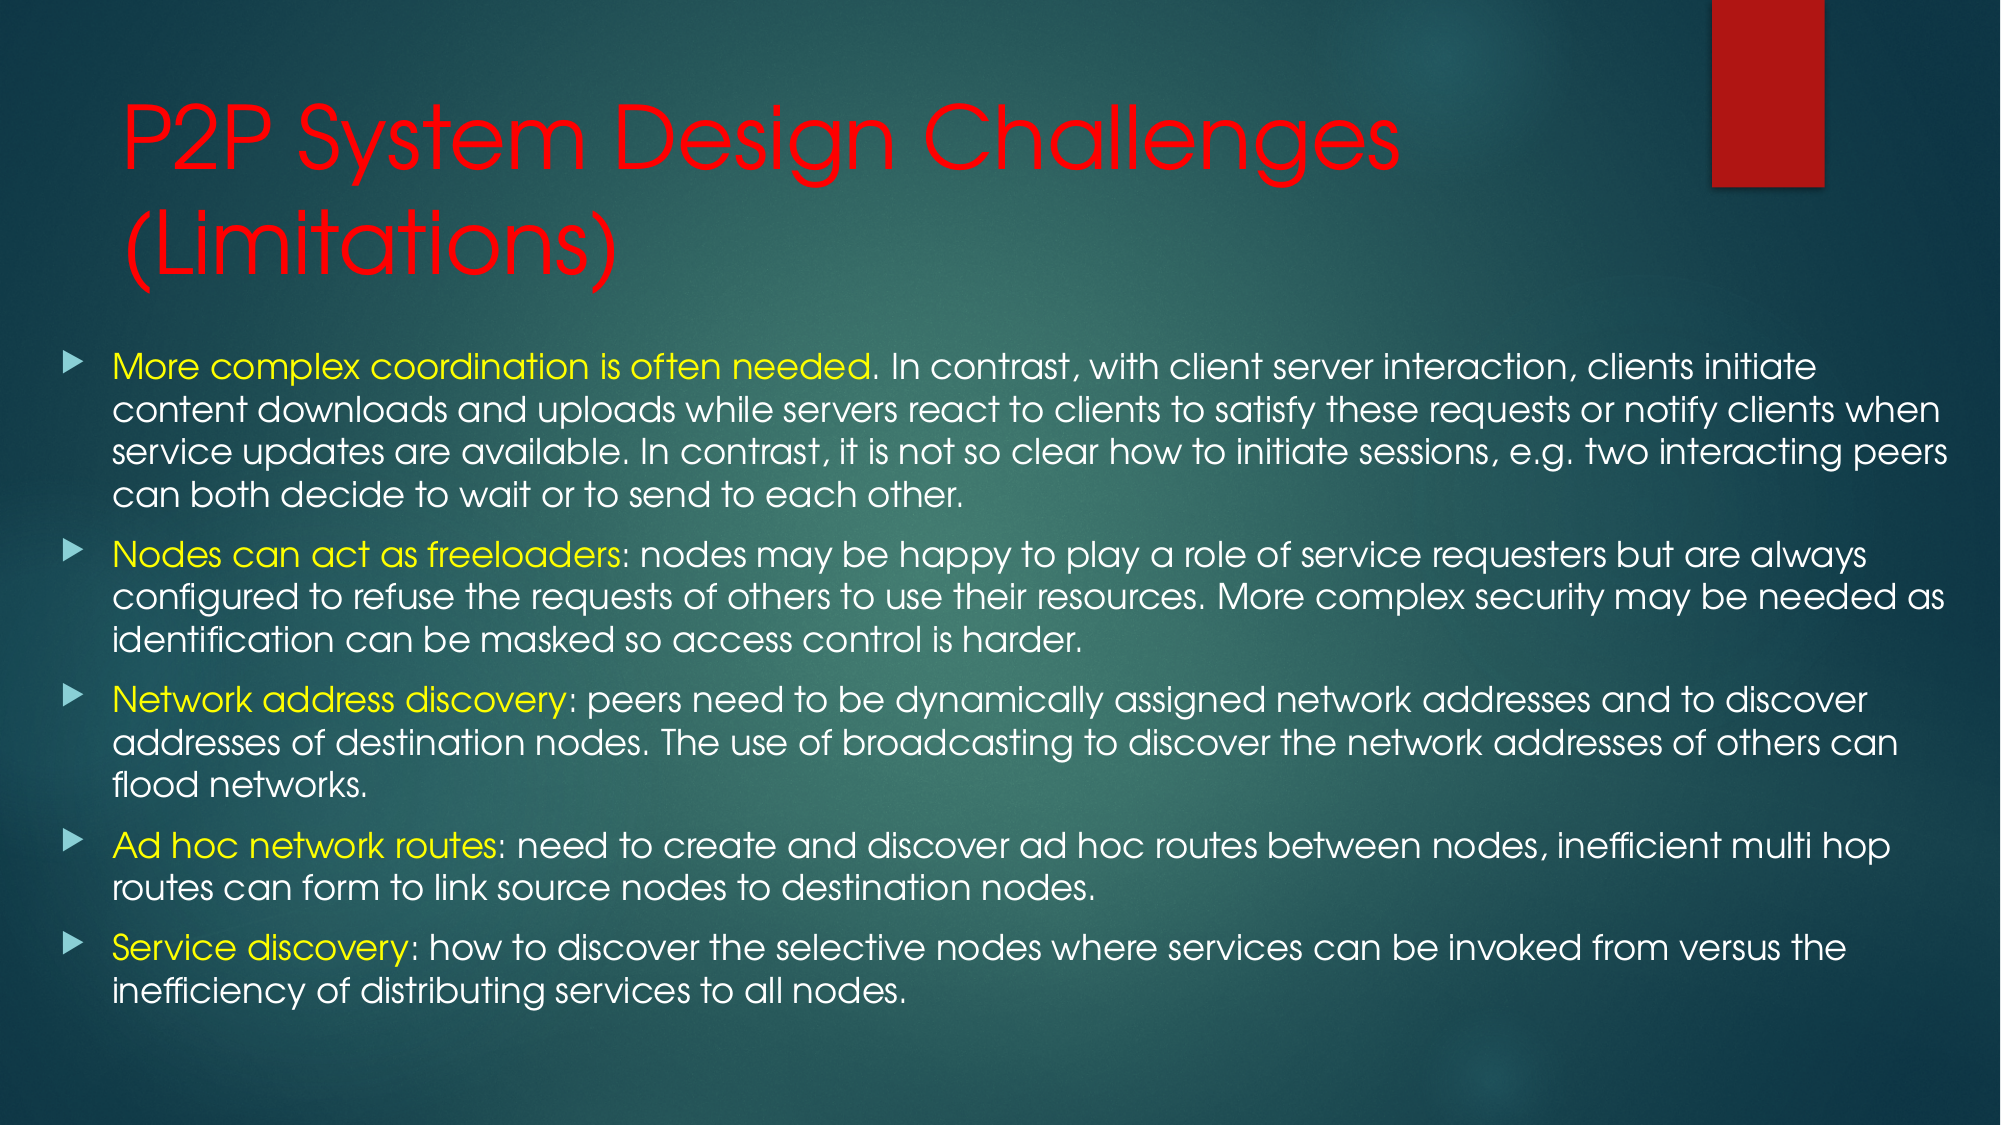

# P2P System Design Challenges (Limitations)
More complex coordination is often needed. In contrast, with client server interaction, clients initiate content downloads and uploads while servers react to clients to satisfy these requests or notify clients when service updates are available. In contrast, it is not so clear how to initiate sessions, e.g. two interacting peers can both decide to wait or to send to each other.
Nodes can act as freeloaders: nodes may be happy to play a role of service requesters but are always configured to refuse the requests of others to use their resources. More complex security may be needed as identification can be masked so access control is harder.
Network address discovery: peers need to be dynamically assigned network addresses and to discover addresses of destination nodes. The use of broadcasting to discover the network addresses of others can flood networks.
Ad hoc network routes: need to create and discover ad hoc routes between nodes, inefficient multi hop routes can form to link source nodes to destination nodes.
Service discovery: how to discover the selective nodes where services can be invoked from versus the inefficiency of distributing services to all nodes.